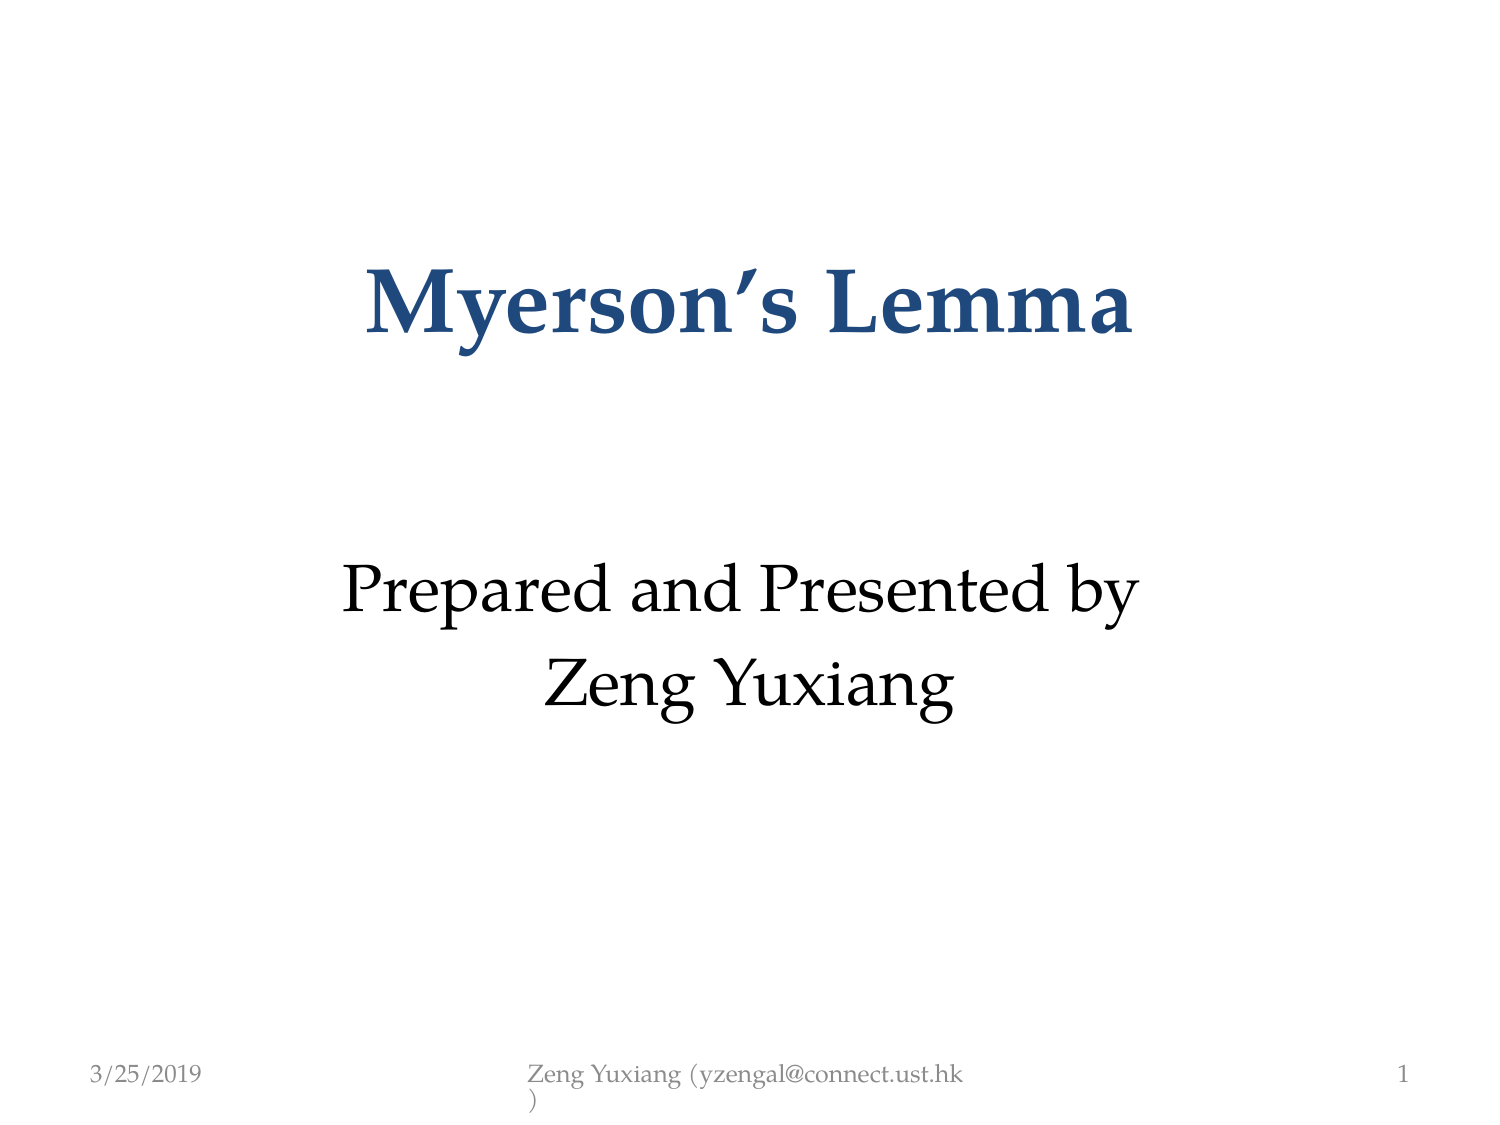

# Myerson’s Lemma
Prepared and Presented by
Zeng Yuxiang

3/25/2019
Zeng Yuxiang (yzengal@connect.ust.hk)
1